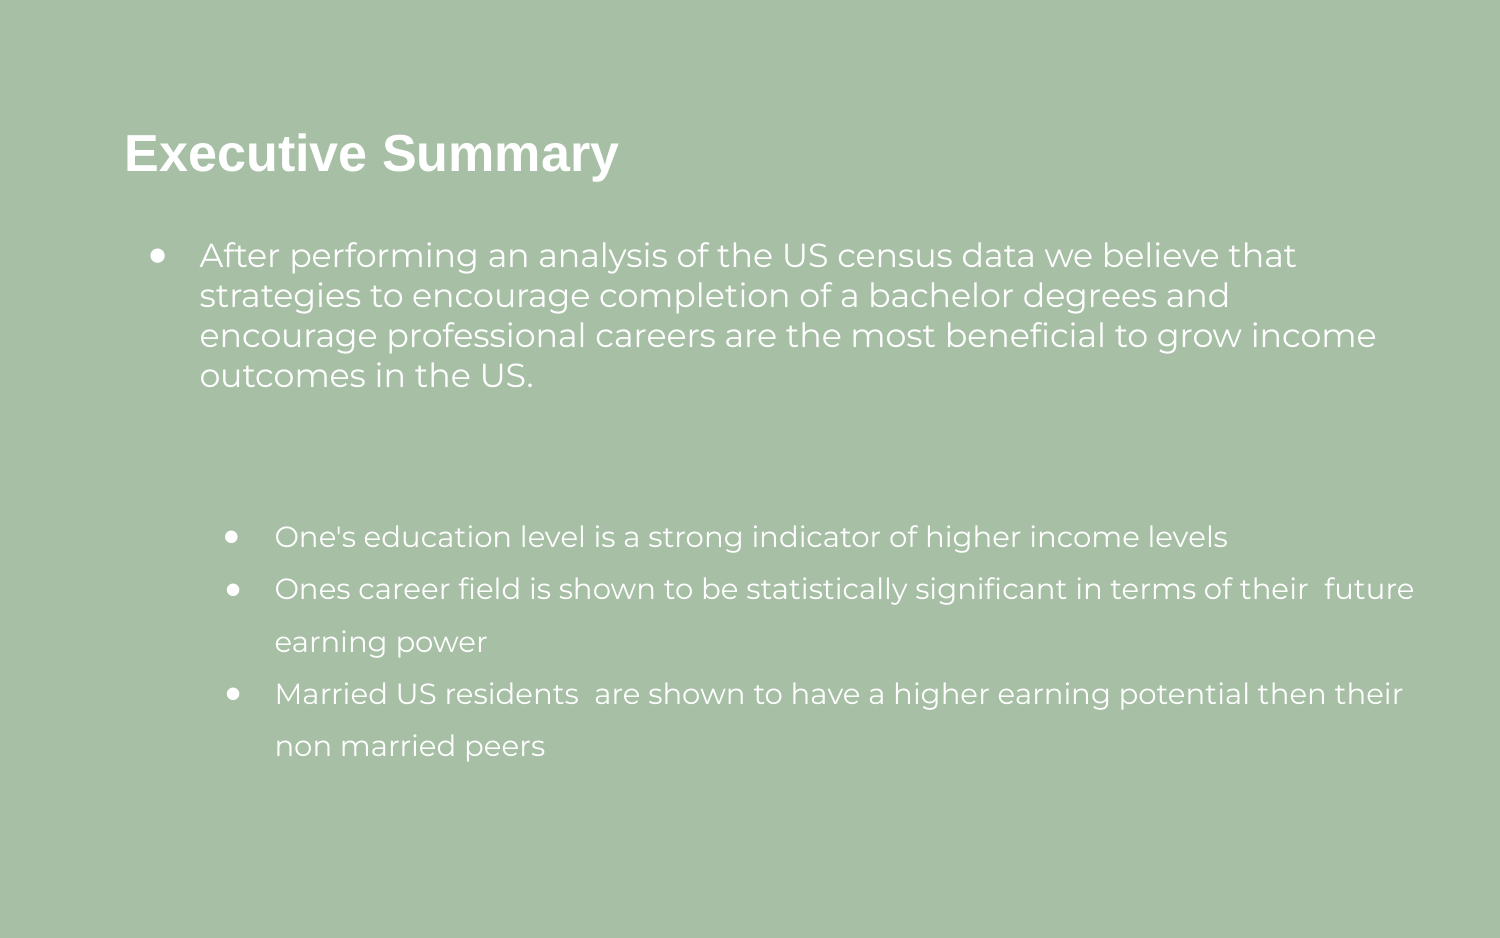

# Executive Summary
After performing an analysis of the US census data we believe that strategies to encourage completion of a bachelor degrees and  encourage professional careers are the most beneficial to grow income outcomes in the US.

One's education level is a strong indicator of higher income levels
Ones career field is shown to be statistically significant in terms of their  future earning power
Married US residents  are shown to have a higher earning potential then their non married peers